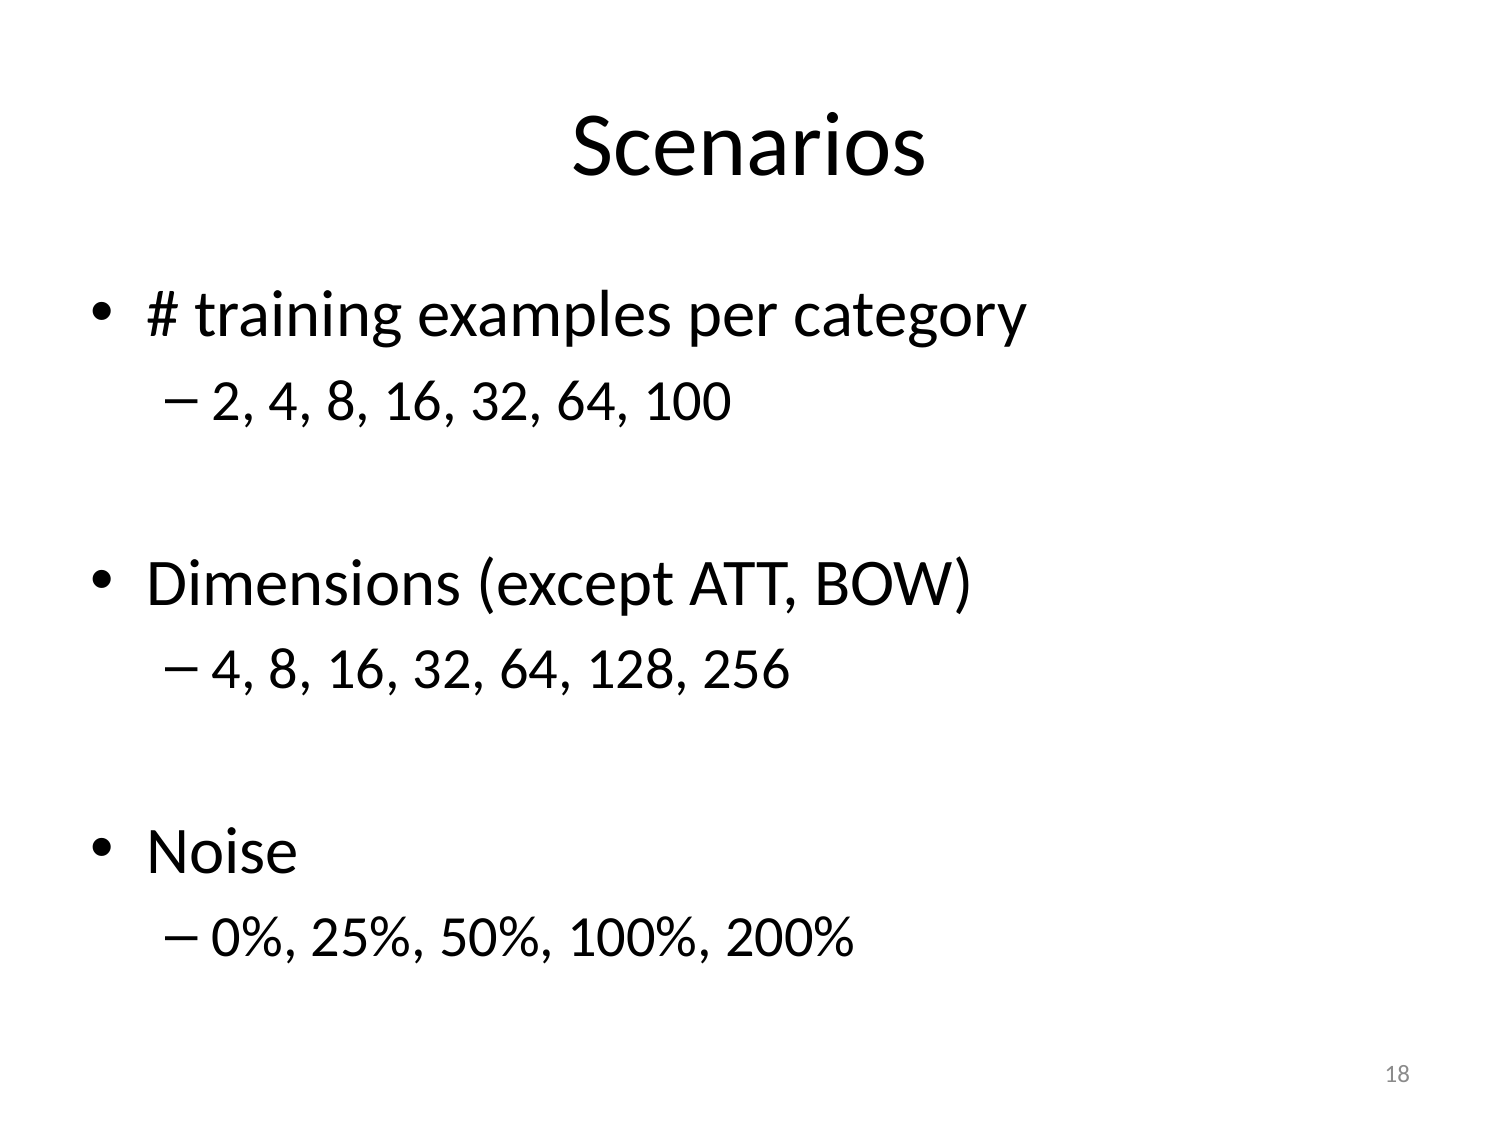

# Scenarios
# training examples per category
2, 4, 8, 16, 32, 64, 100

Dimensions (except ATT, BOW)
4, 8, 16, 32, 64, 128, 256

Noise
0%, 25%, 50%, 100%, 200%

18